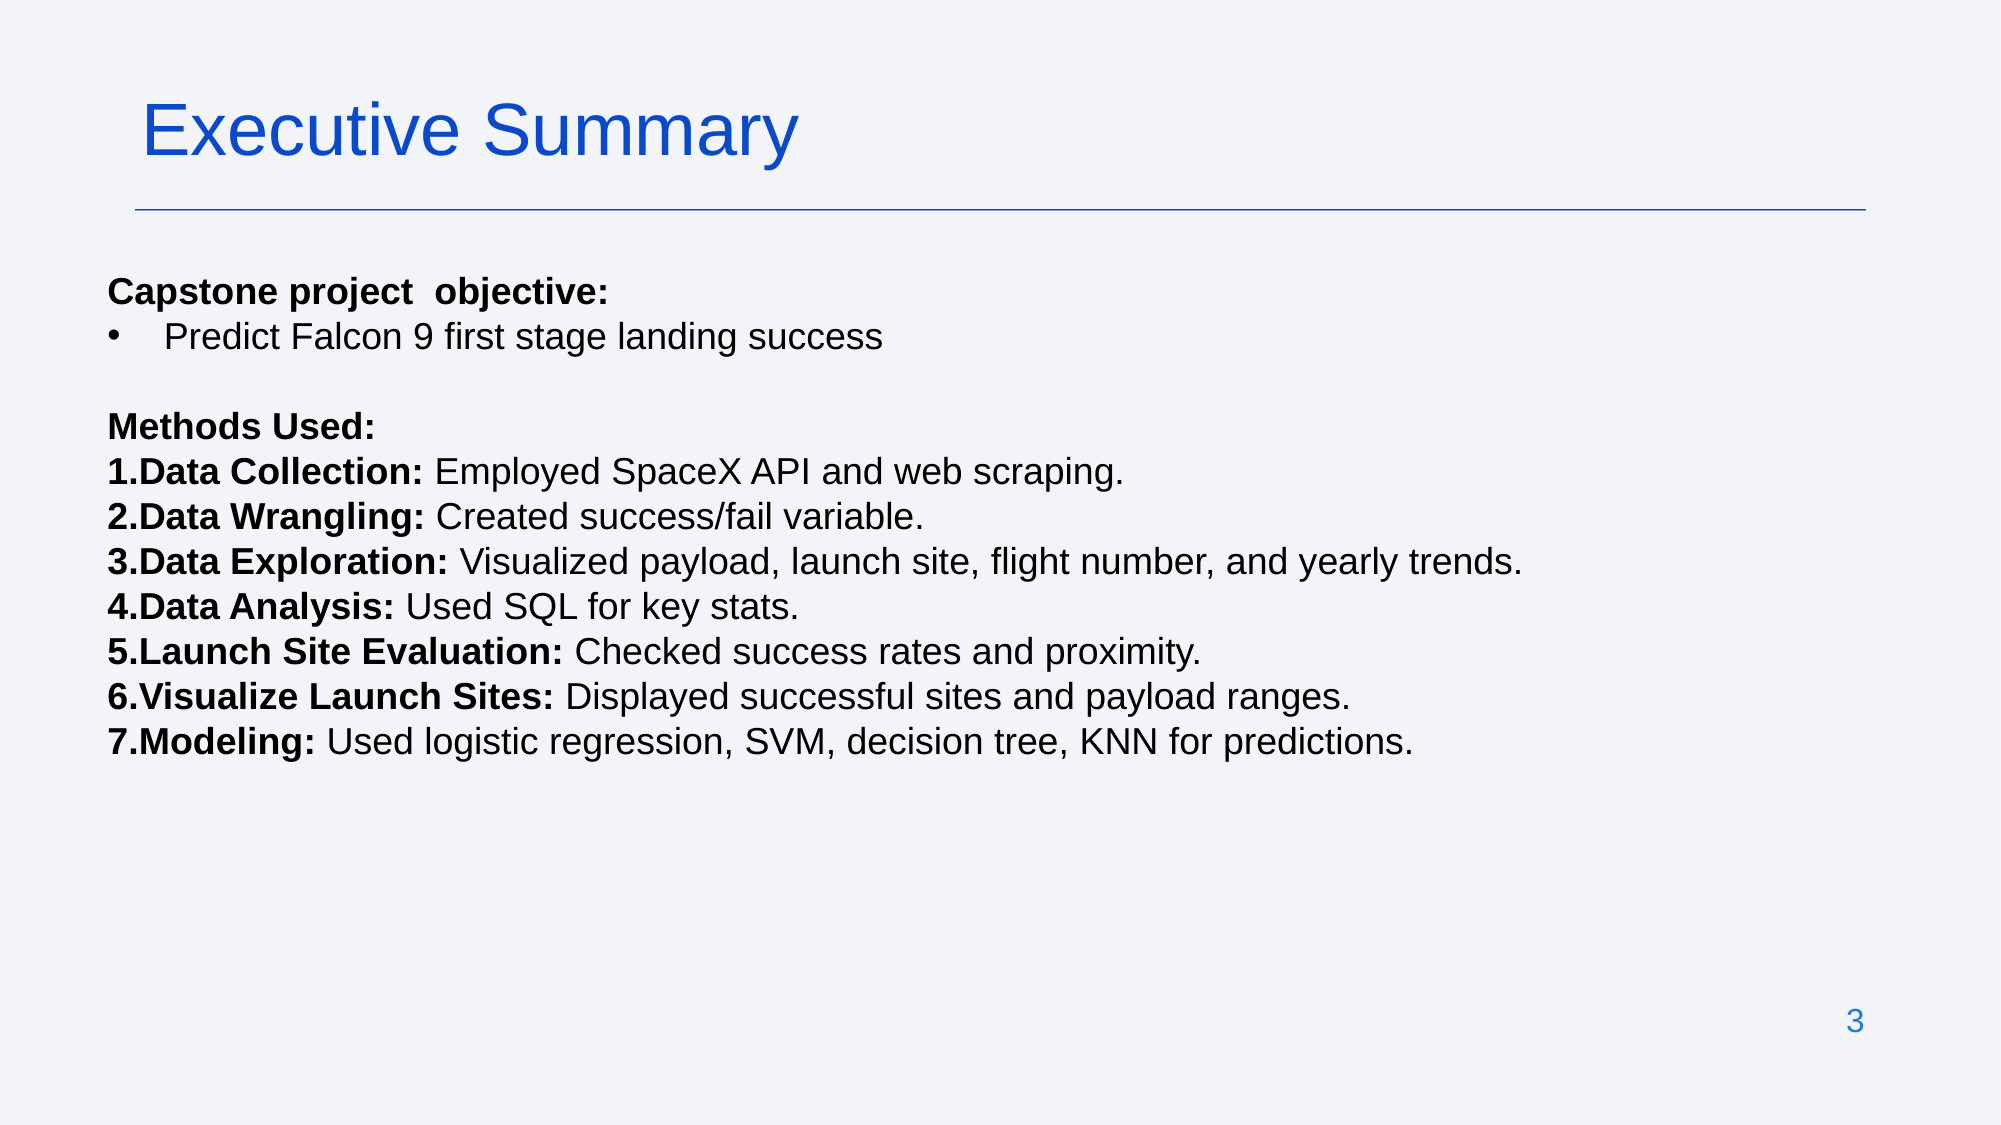

Executive Summary
Capstone project  objective:
Predict Falcon 9 first stage landing success

Methods Used:
Data Collection: Employed SpaceX API and web scraping.
Data Wrangling: Created success/fail variable.
Data Exploration: Visualized payload, launch site, flight number, and yearly trends.
Data Analysis: Used SQL for key stats.
Launch Site Evaluation: Checked success rates and proximity.
Visualize Launch Sites: Displayed successful sites and payload ranges.
Modeling: Used logistic regression, SVM, decision tree, KNN for predictions.

3